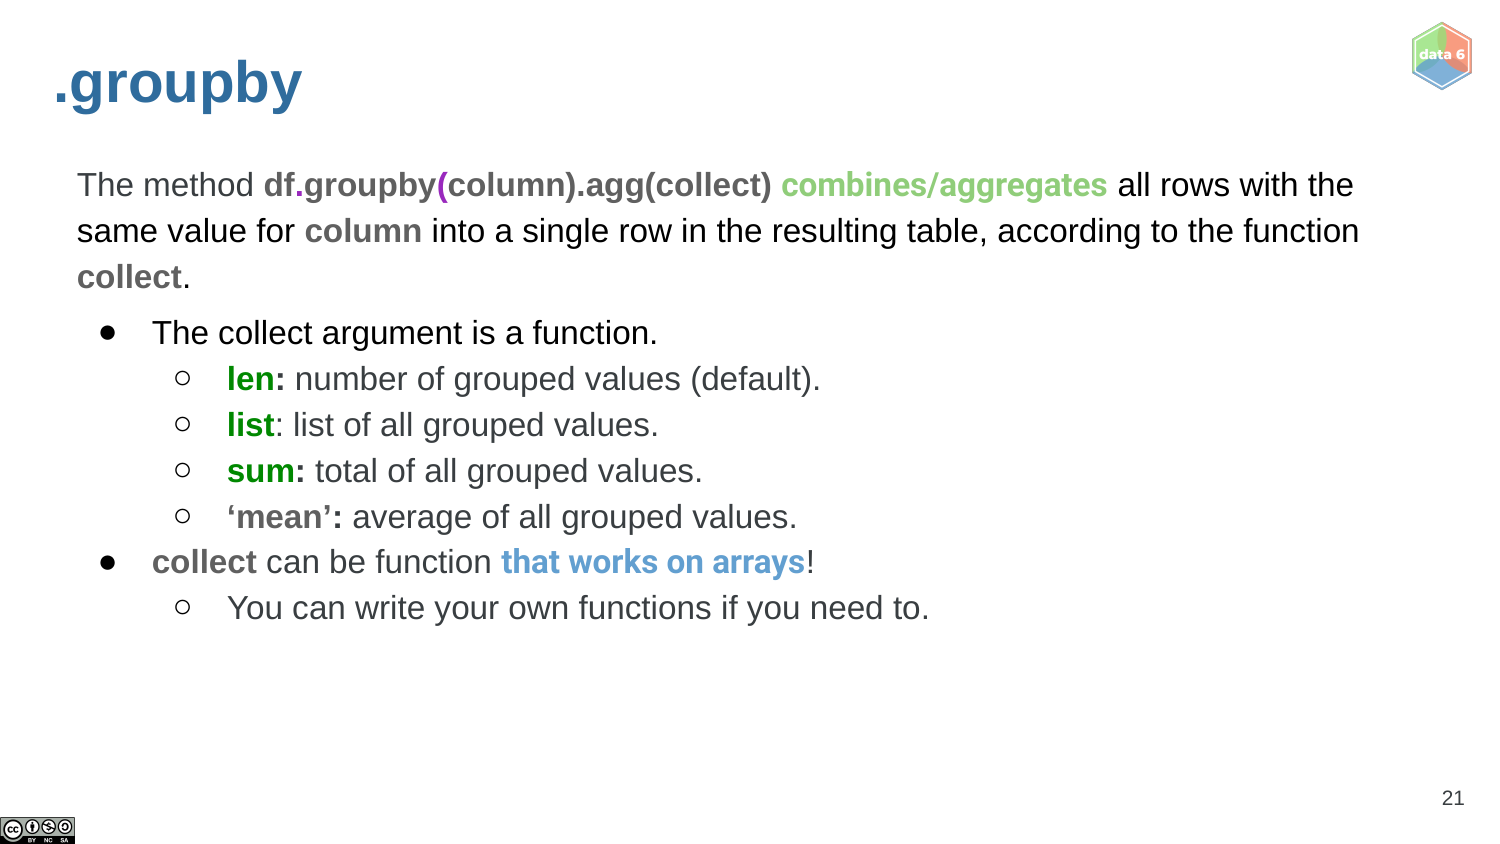

# .groupby
The method df.groupby(column).agg(collect) combines/aggregates all rows with the same value for column into a single row in the resulting table, according to the function collect.
The collect argument is a function.
len: number of grouped values (default).
list: list of all grouped values.
sum: total of all grouped values.
‘mean’: average of all grouped values.
collect can be function that works on arrays!
You can write your own functions if you need to.

21